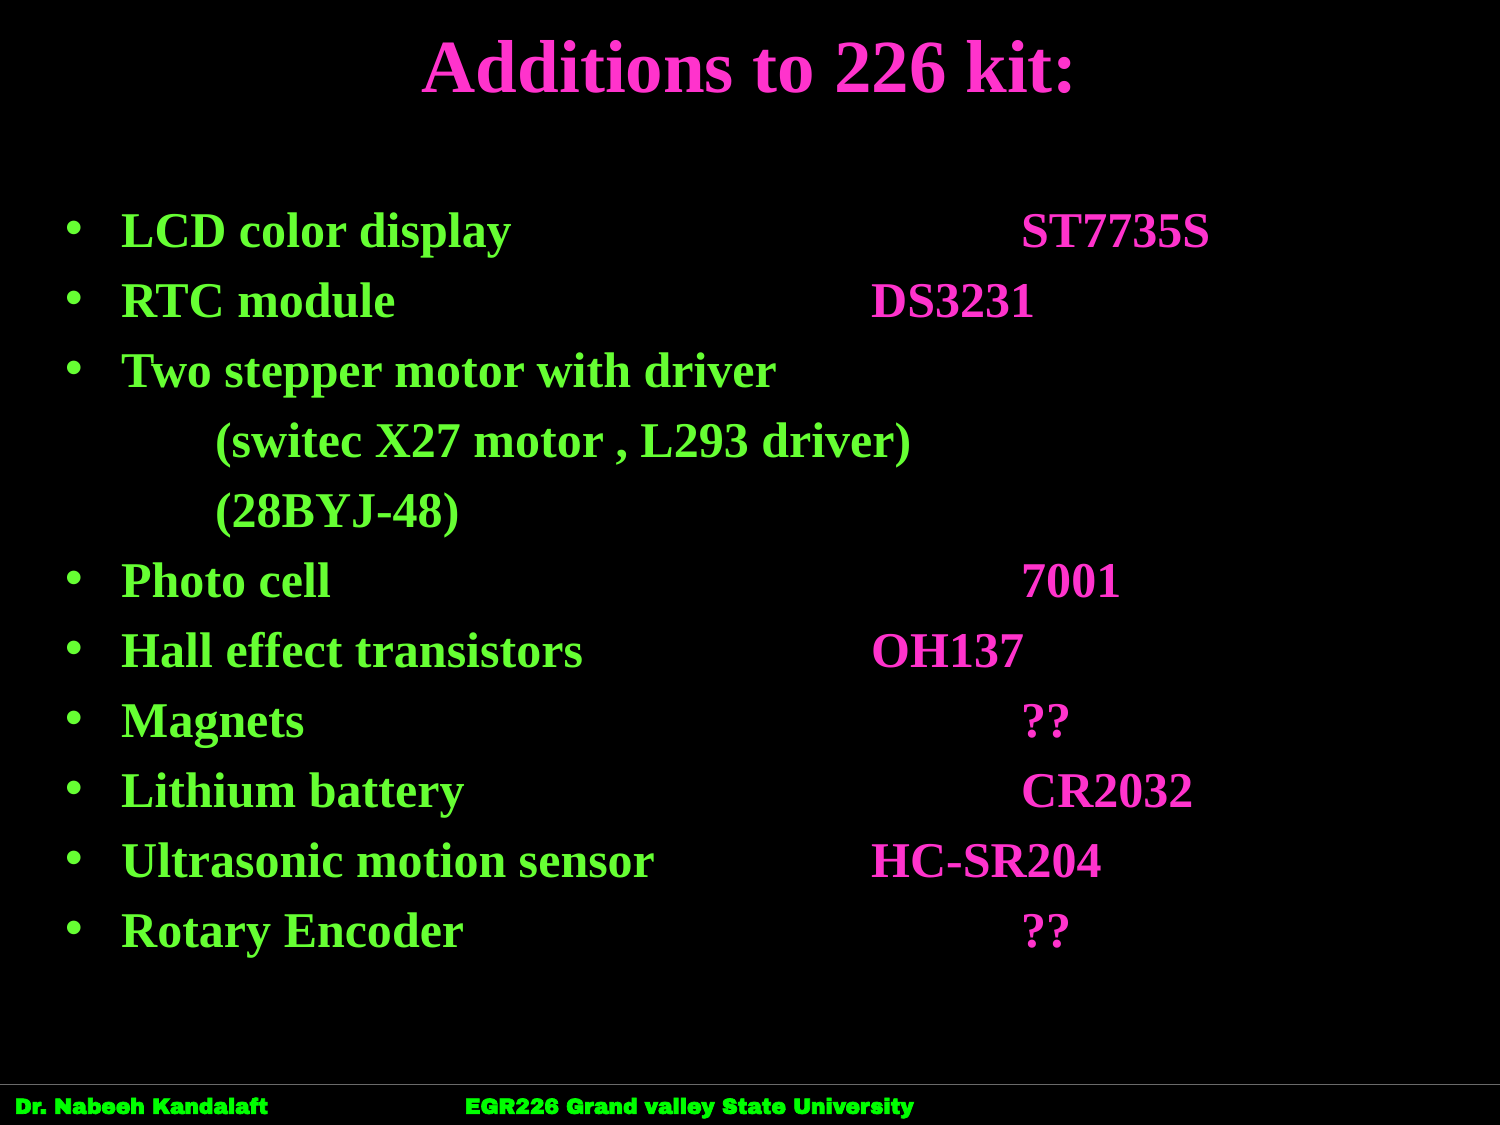

# Additions to 226 kit:
LCD color display                  		ST7735S
RTC module	                    		DS3231
Two stepper motor with driver
	(switec X27 motor , L293 driver)
	(28BYJ-48)
Photo cell  		          			7001
Hall effect transistors           		OH137
Magnets					??
Lithium battery	                     		CR2032
Ultrasonic motion sensor     		HC-SR204
Rotary Encoder				??

Dr. Nabeeh Kandalaft		EGR226 Grand valley State University